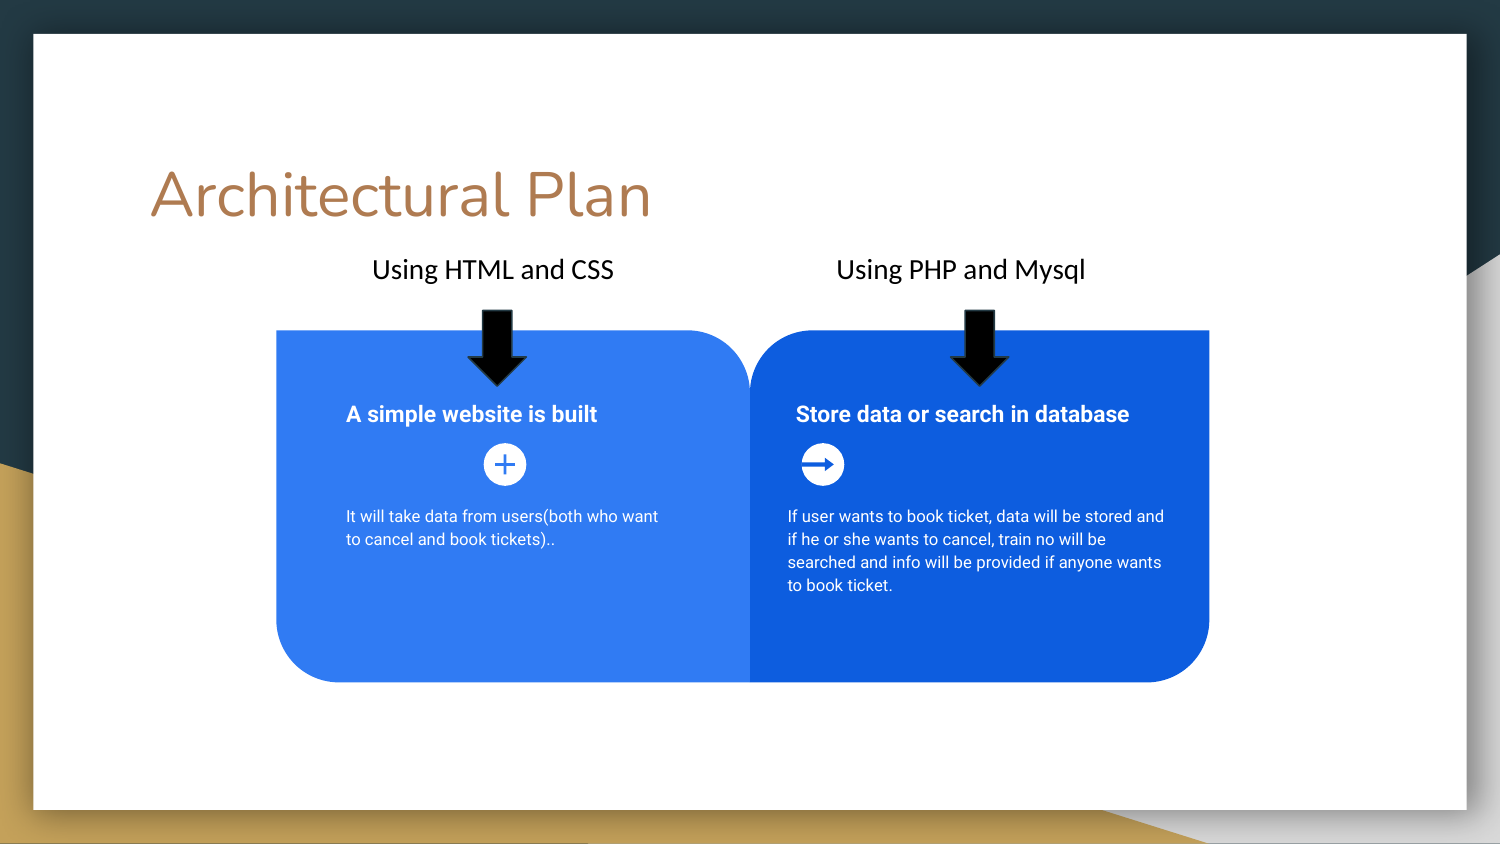

# Architectural Plan
Using HTML and CSS
Using PHP and Mysql

A simple website is built
It will take data from users(both who want to cancel and book tickets)..

Store data or search in database
If user wants to book ticket, data will be stored and if he or she wants to cancel, train no will be searched and info will be provided if anyone wants  to book ticket.